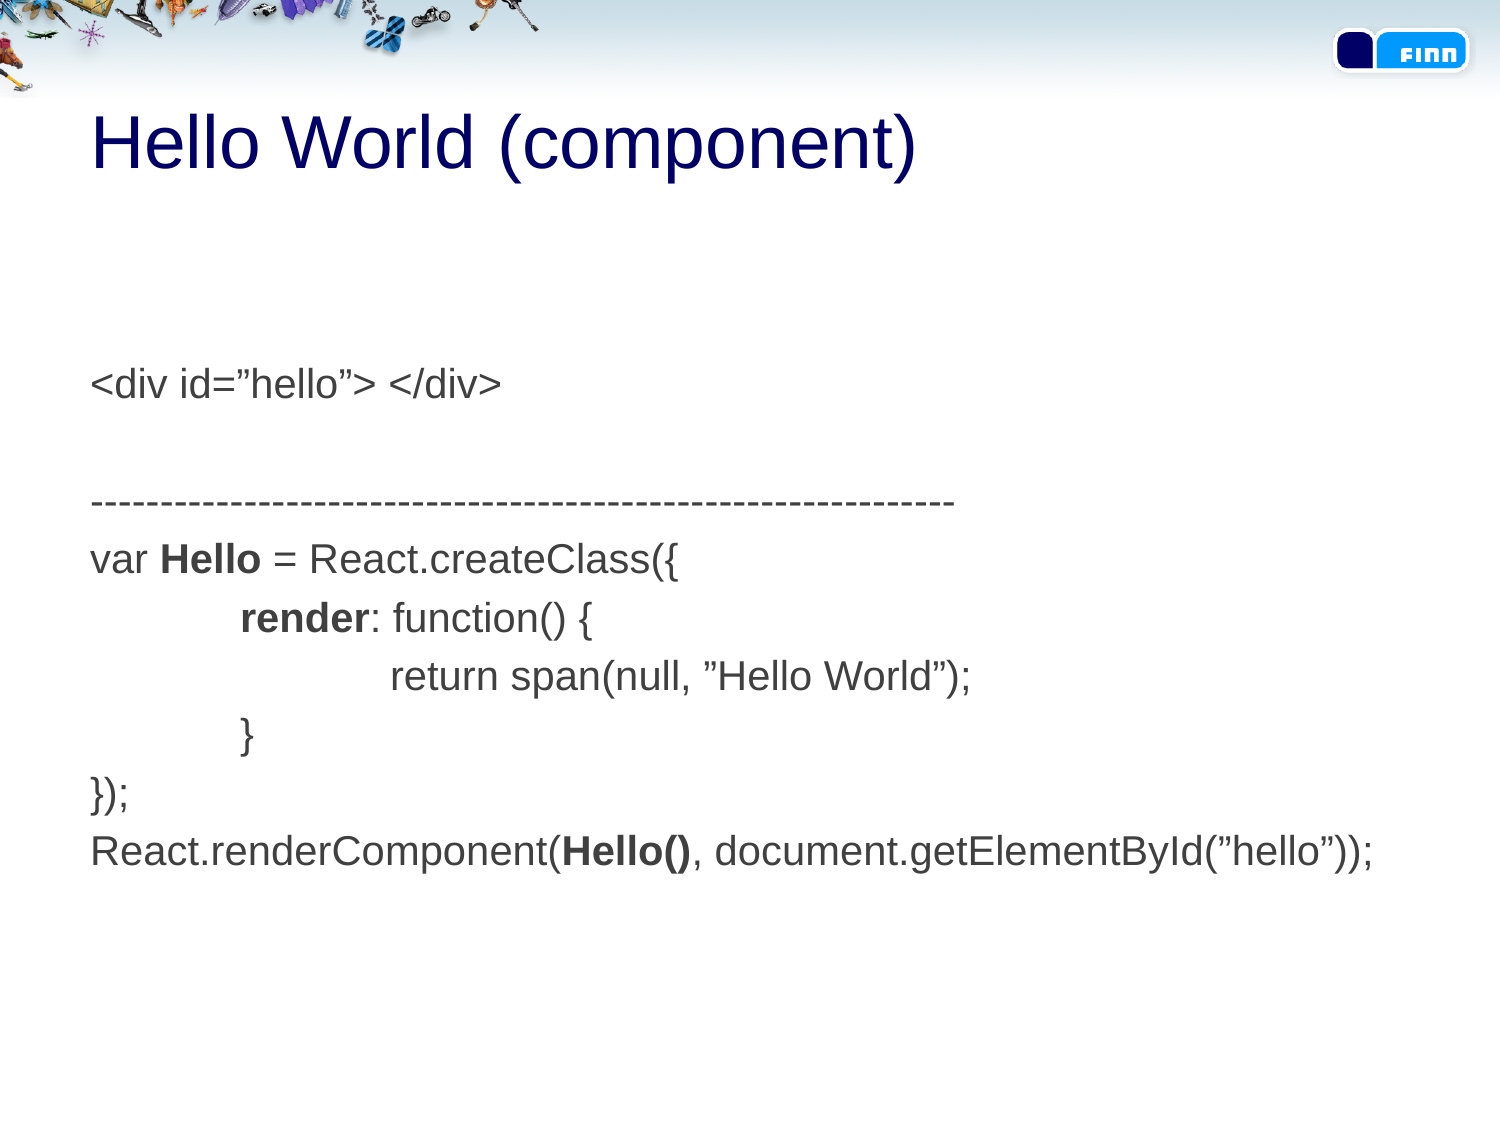

# Hello World (component)

<div id=”hello”> </div>

--------------------------------------------------------------
var Hello = React.createClass({
	render: function() {
		return span(null, ”Hello World”);
	}
});
React.renderComponent(Hello(), document.getElementById(”hello”));